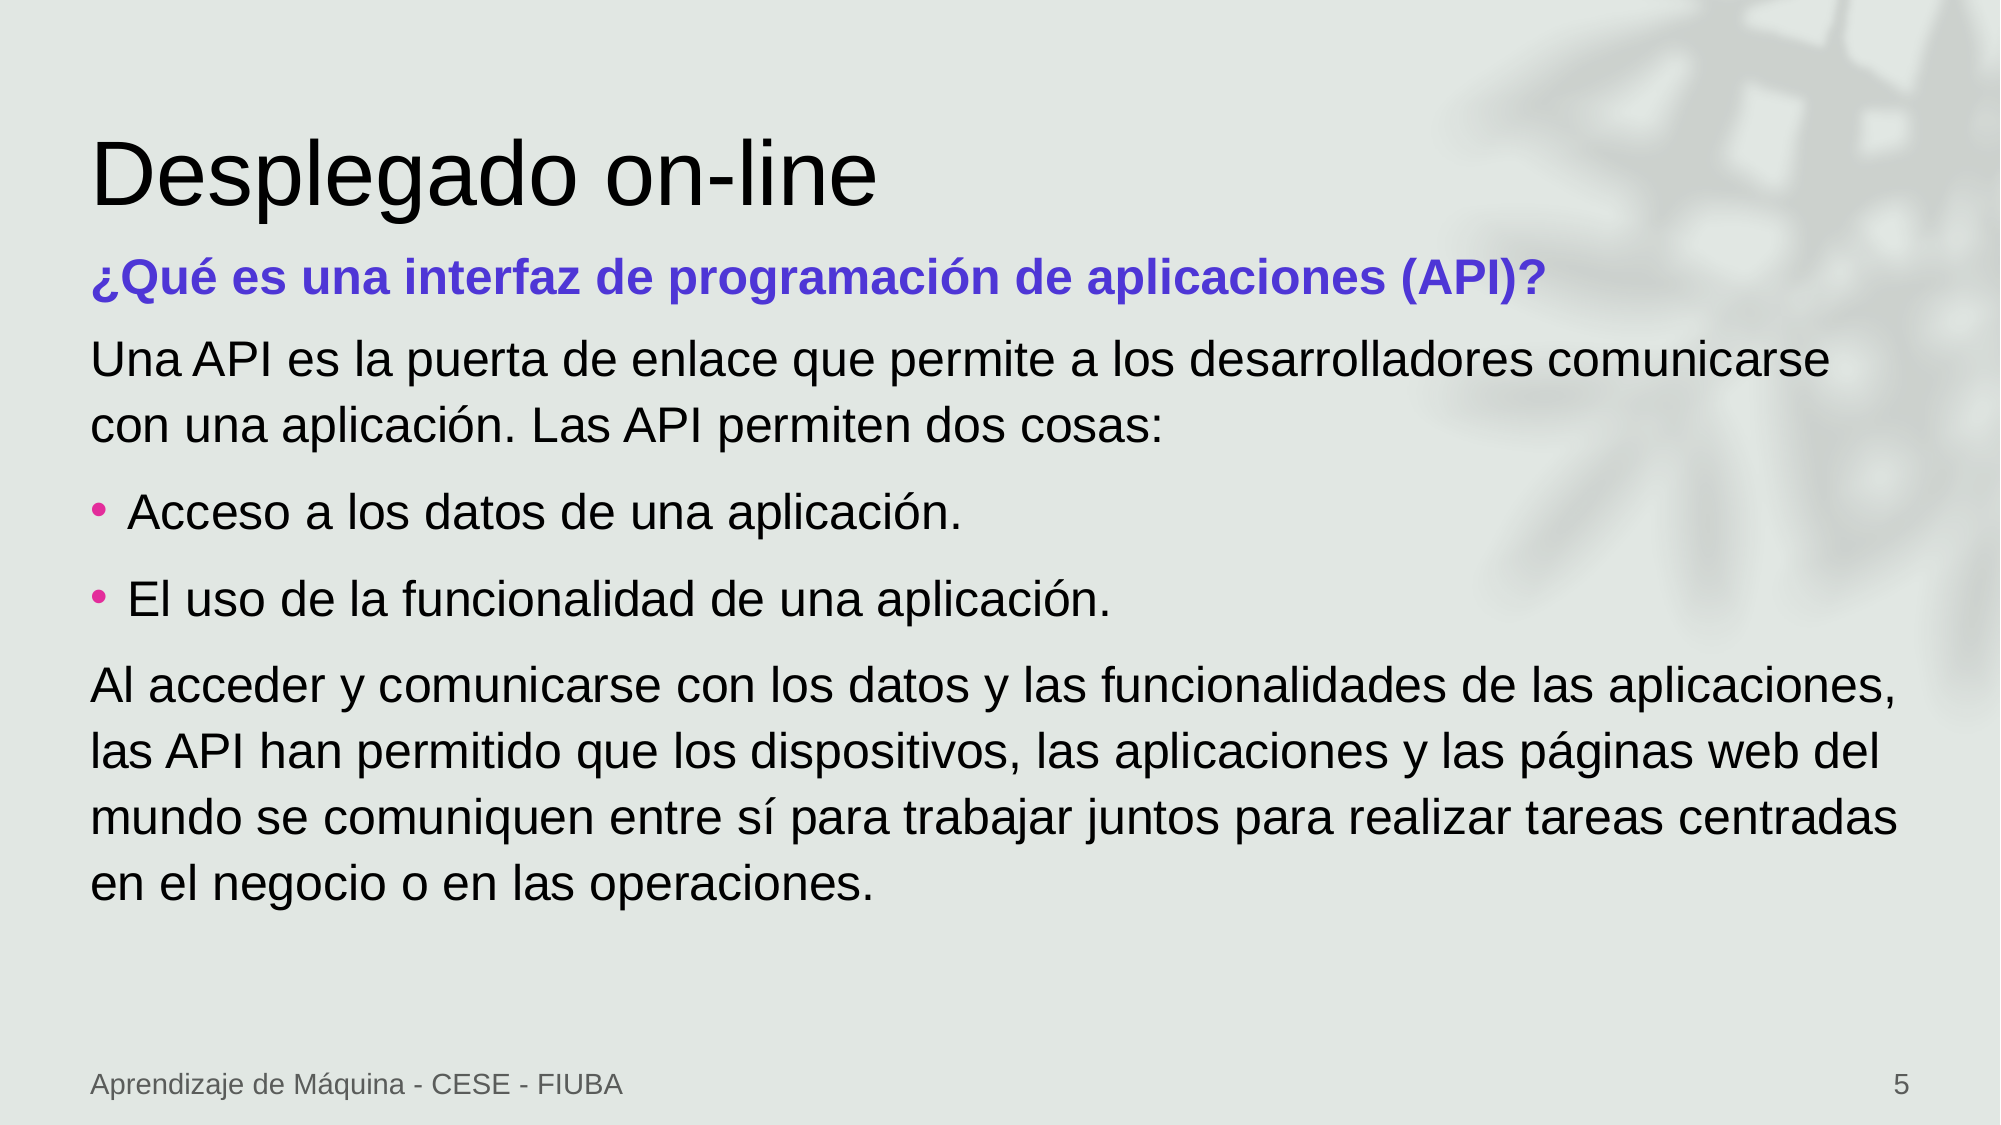

# Desplegado on-line
¿Qué es una interfaz de programación de aplicaciones (API)?
Una API es la puerta de enlace que permite a los desarrolladores comunicarse con una aplicación. Las API permiten dos cosas:
Acceso a los datos de una aplicación.
El uso de la funcionalidad de una aplicación.
Al acceder y comunicarse con los datos y las funcionalidades de las aplicaciones, las API han permitido que los dispositivos, las aplicaciones y las páginas web del mundo se comuniquen entre sí para trabajar juntos para realizar tareas centradas en el negocio o en las operaciones.
Aprendizaje de Máquina - CESE - FIUBA
5